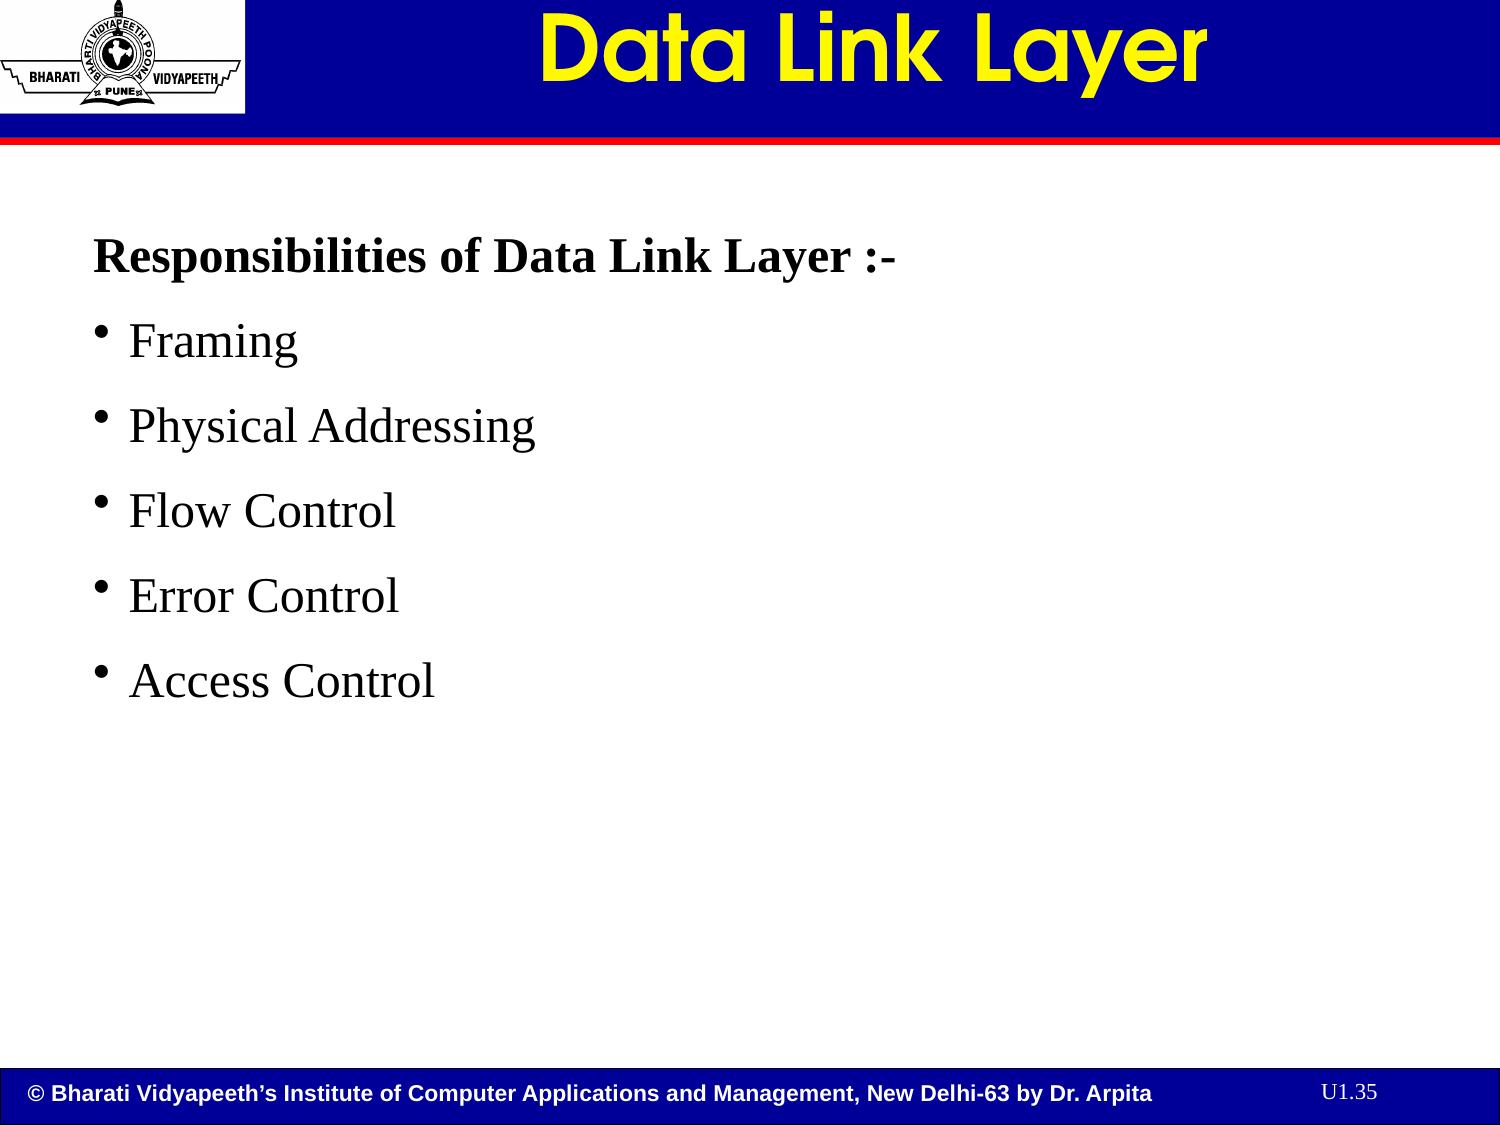

# Data Link Layer

Responsibilities of Data Link Layer :-
Framing
Physical Addressing
Flow Control
Error Control
Access Control